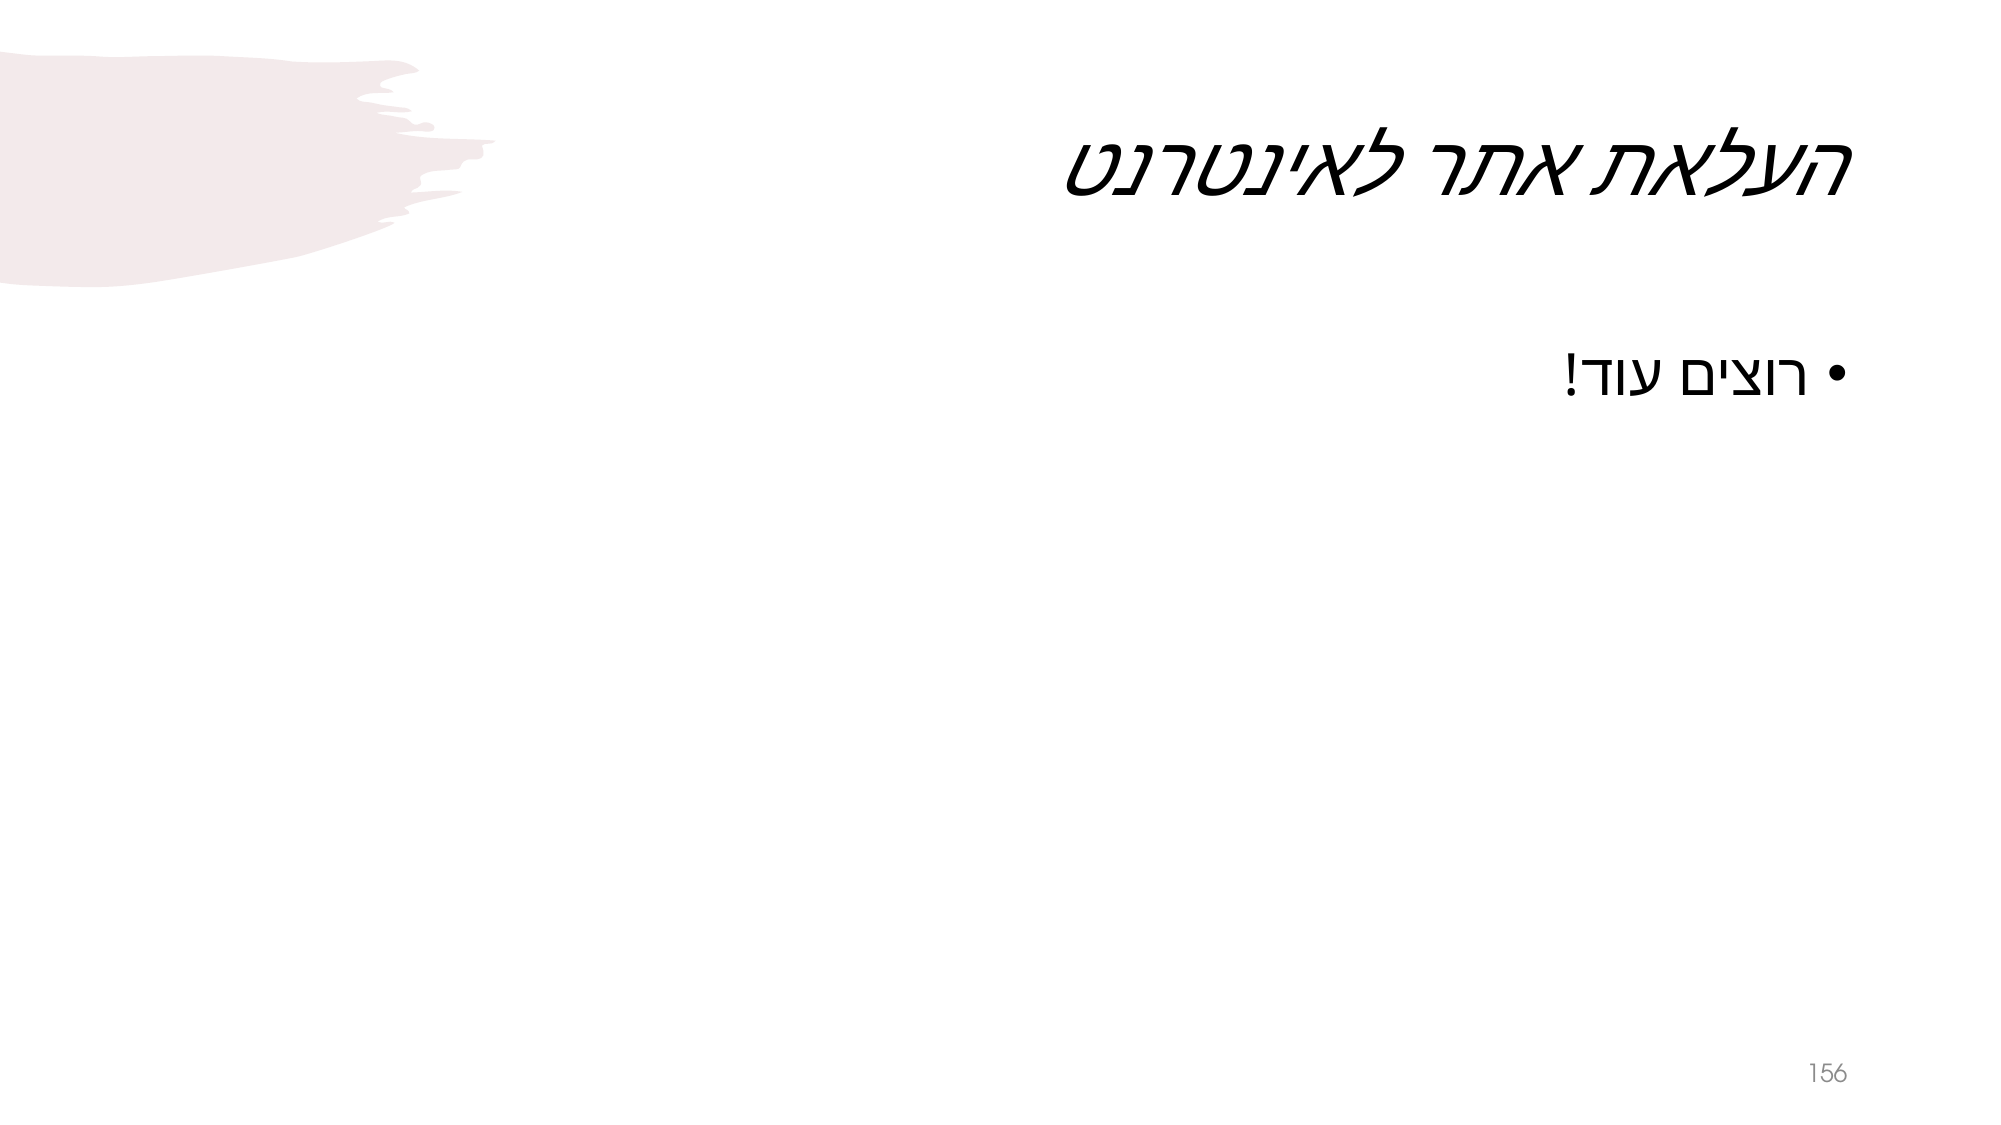

# העלאת אתר לאינטרנט
רוצים עוד!

156